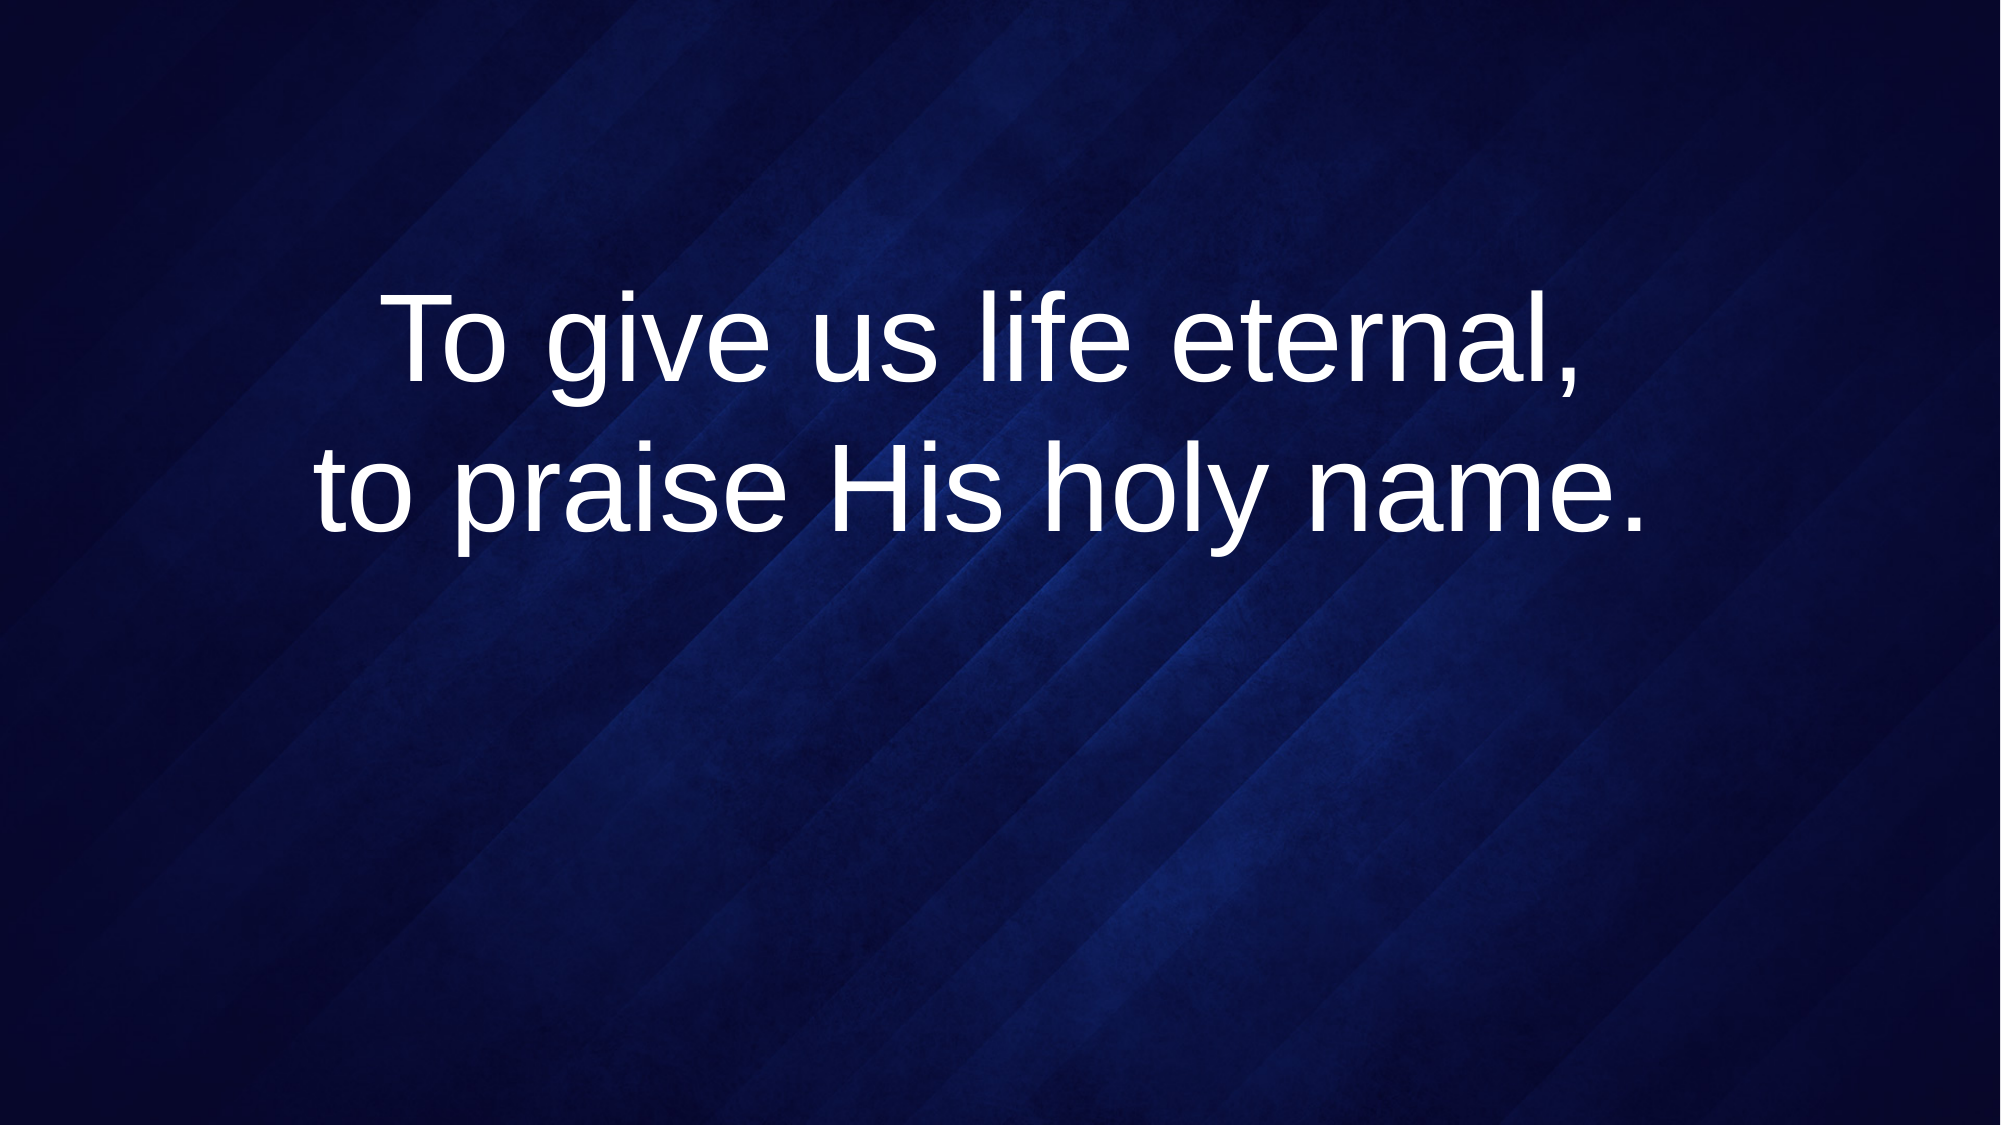

# To give us life eternal, to praise His holy name.